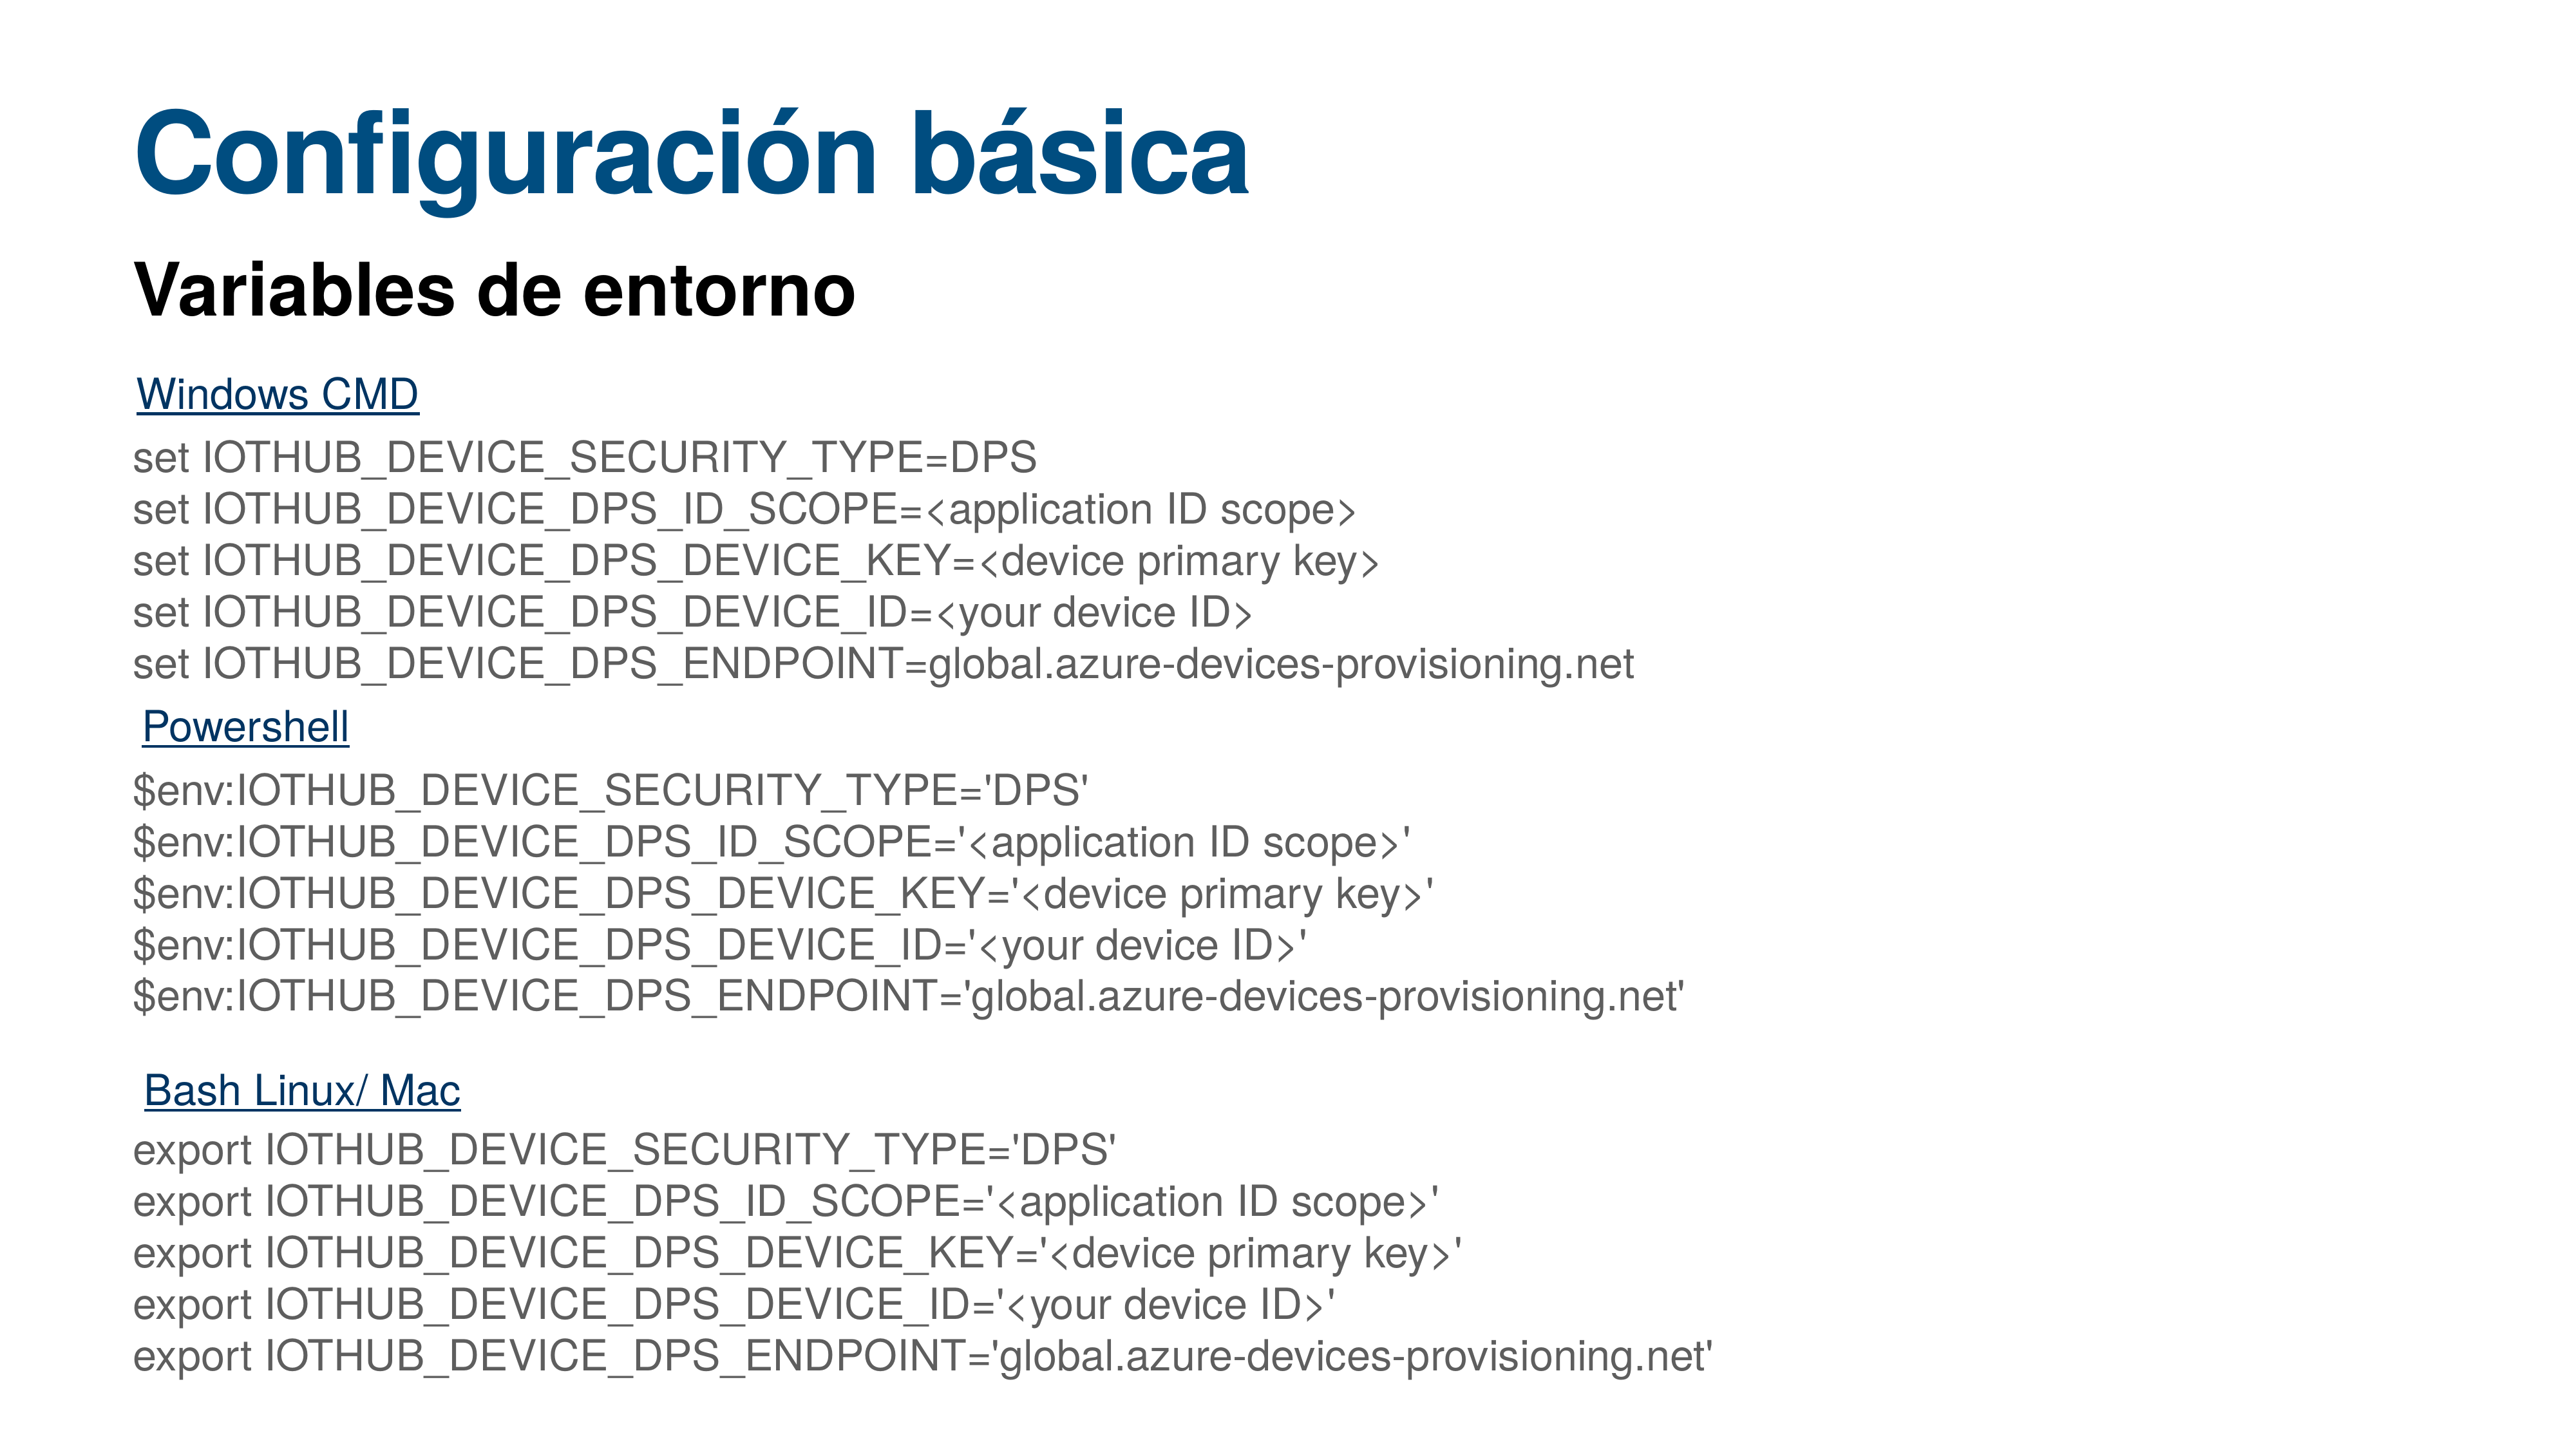

# Configuración básica
Variables de entorno
Windows CMD
set IOTHUB_DEVICE_SECURITY_TYPE=DPS
set IOTHUB_DEVICE_DPS_ID_SCOPE=<application ID scope>
set IOTHUB_DEVICE_DPS_DEVICE_KEY=<device primary key>
set IOTHUB_DEVICE_DPS_DEVICE_ID=<your device ID>
set IOTHUB_DEVICE_DPS_ENDPOINT=global.azure-devices-provisioning.net
Powershell
$env:IOTHUB_DEVICE_SECURITY_TYPE='DPS'
$env:IOTHUB_DEVICE_DPS_ID_SCOPE='<application ID scope>'
$env:IOTHUB_DEVICE_DPS_DEVICE_KEY='<device primary key>'
$env:IOTHUB_DEVICE_DPS_DEVICE_ID='<your device ID>'
$env:IOTHUB_DEVICE_DPS_ENDPOINT='global.azure-devices-provisioning.net'
Bash Linux/ Mac
export IOTHUB_DEVICE_SECURITY_TYPE='DPS'
export IOTHUB_DEVICE_DPS_ID_SCOPE='<application ID scope>'
export IOTHUB_DEVICE_DPS_DEVICE_KEY='<device primary key>'
export IOTHUB_DEVICE_DPS_DEVICE_ID='<your device ID>'
export IOTHUB_DEVICE_DPS_ENDPOINT='global.azure-devices-provisioning.net'